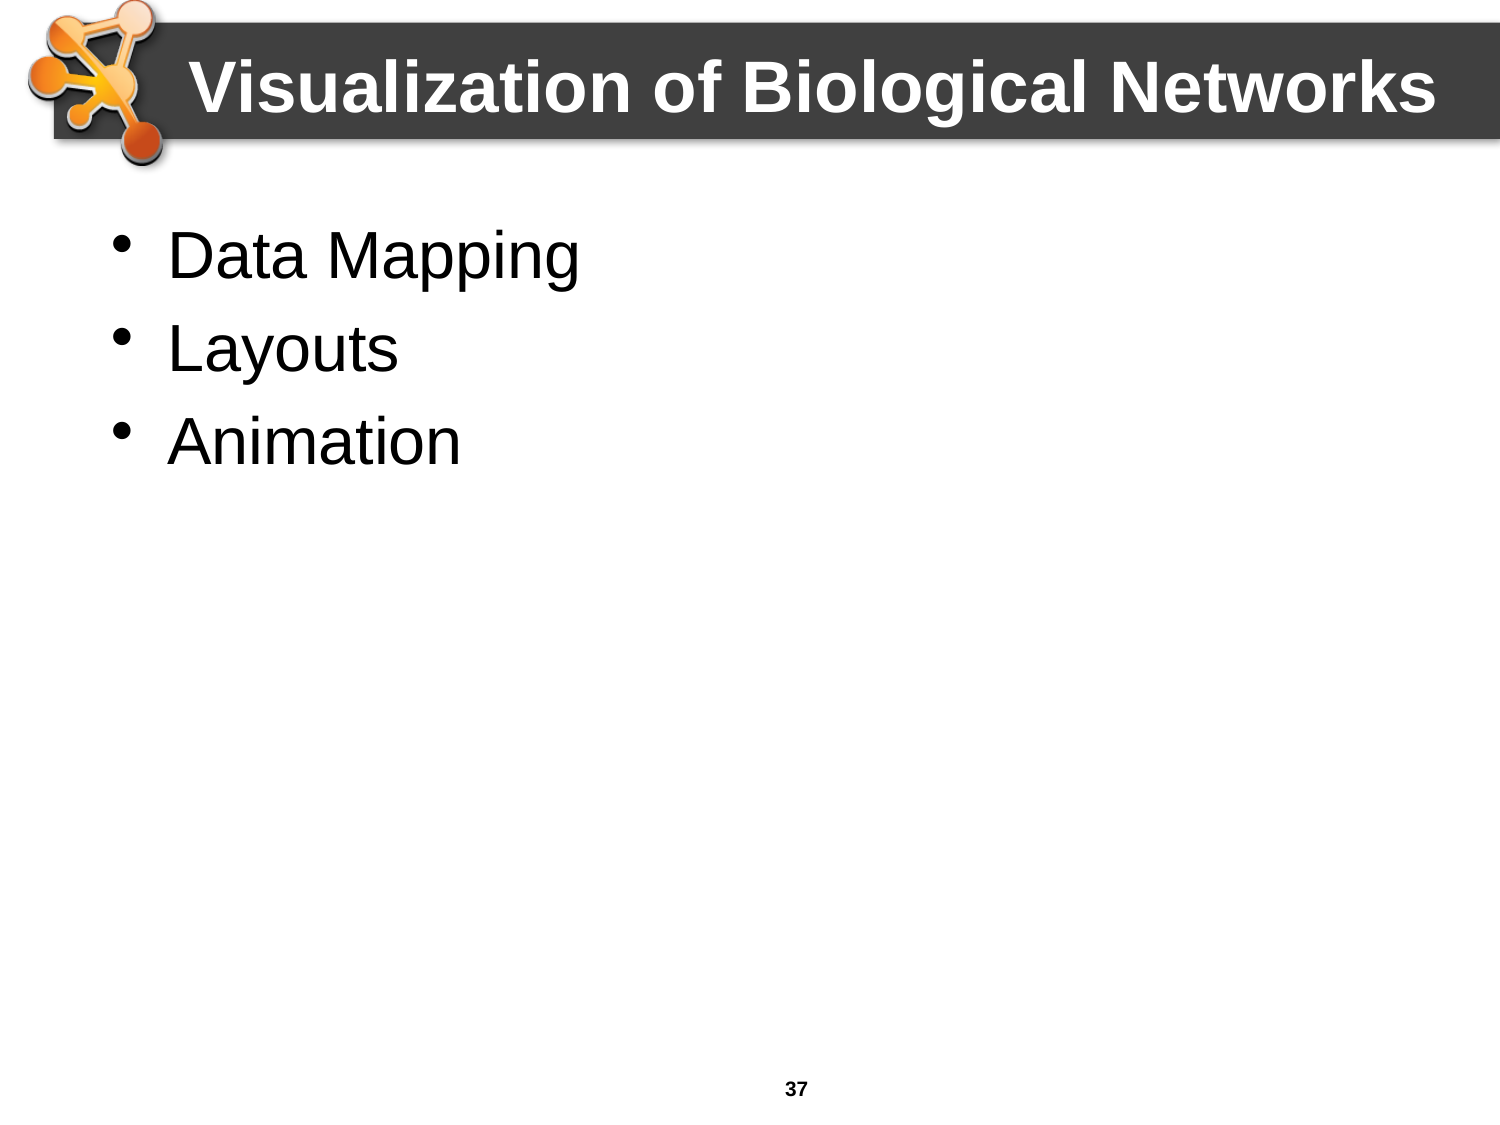

# Visualization of Biological Networks
Data Mapping
Layouts
Animation